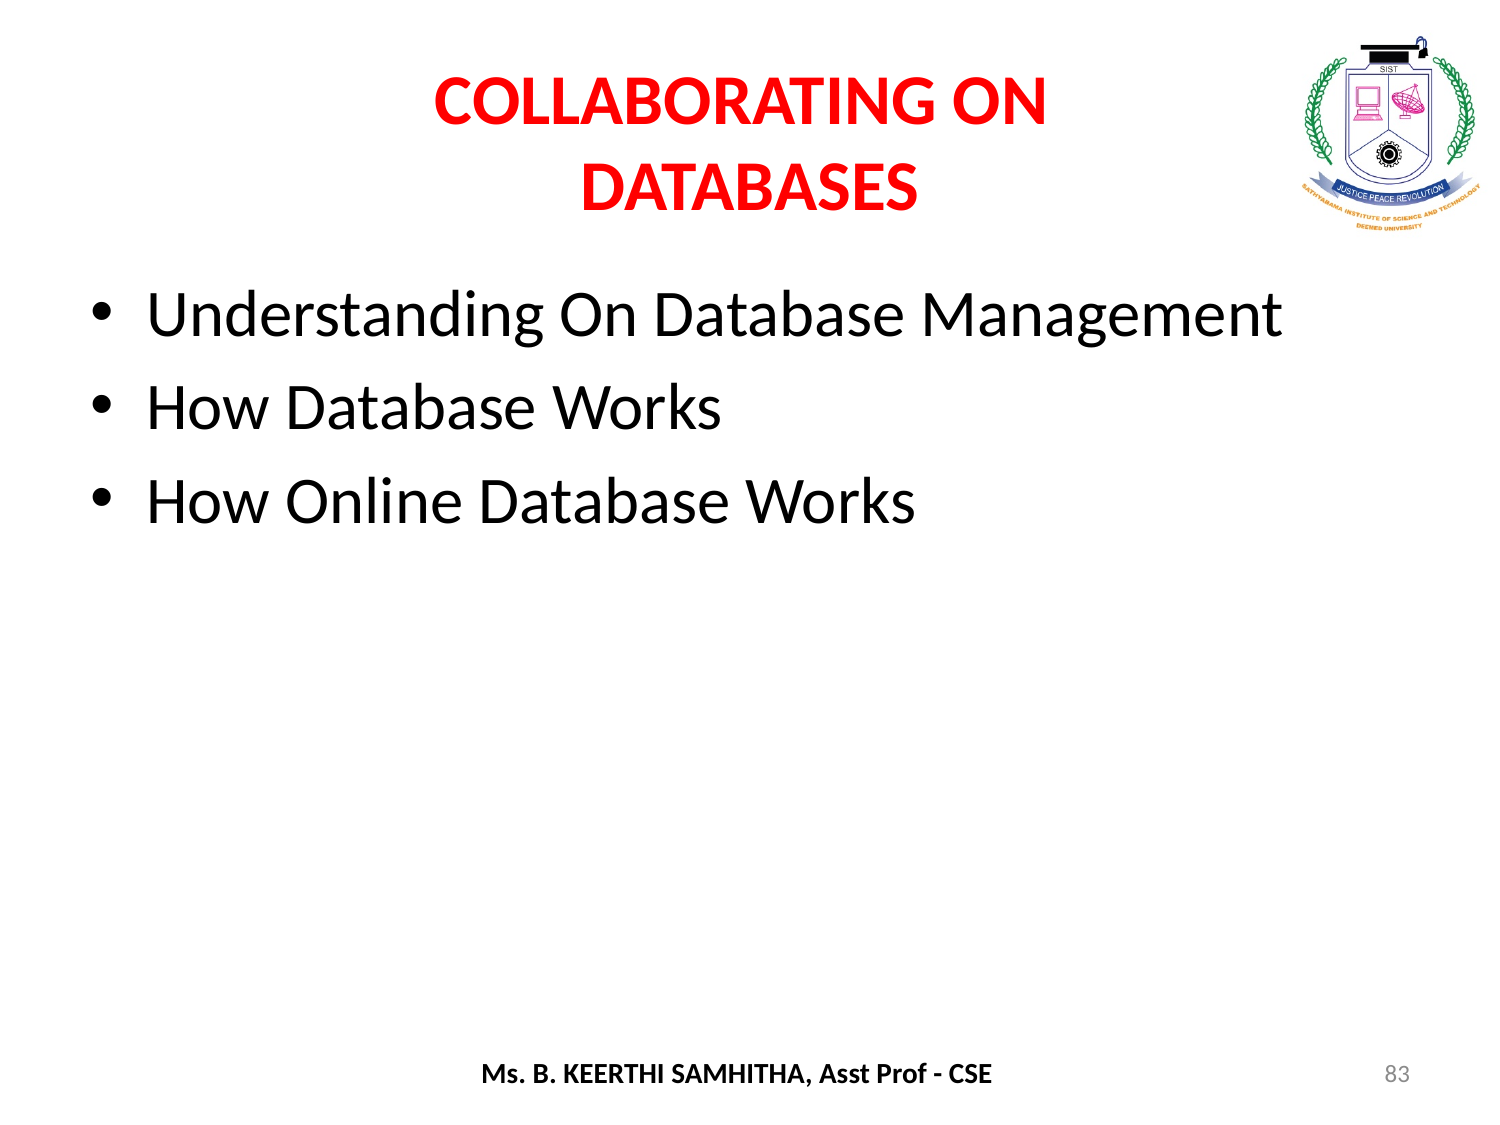

# COLLABORATING ON DATABASES
Understanding On Database Management
How Database Works
How Online Database Works

83